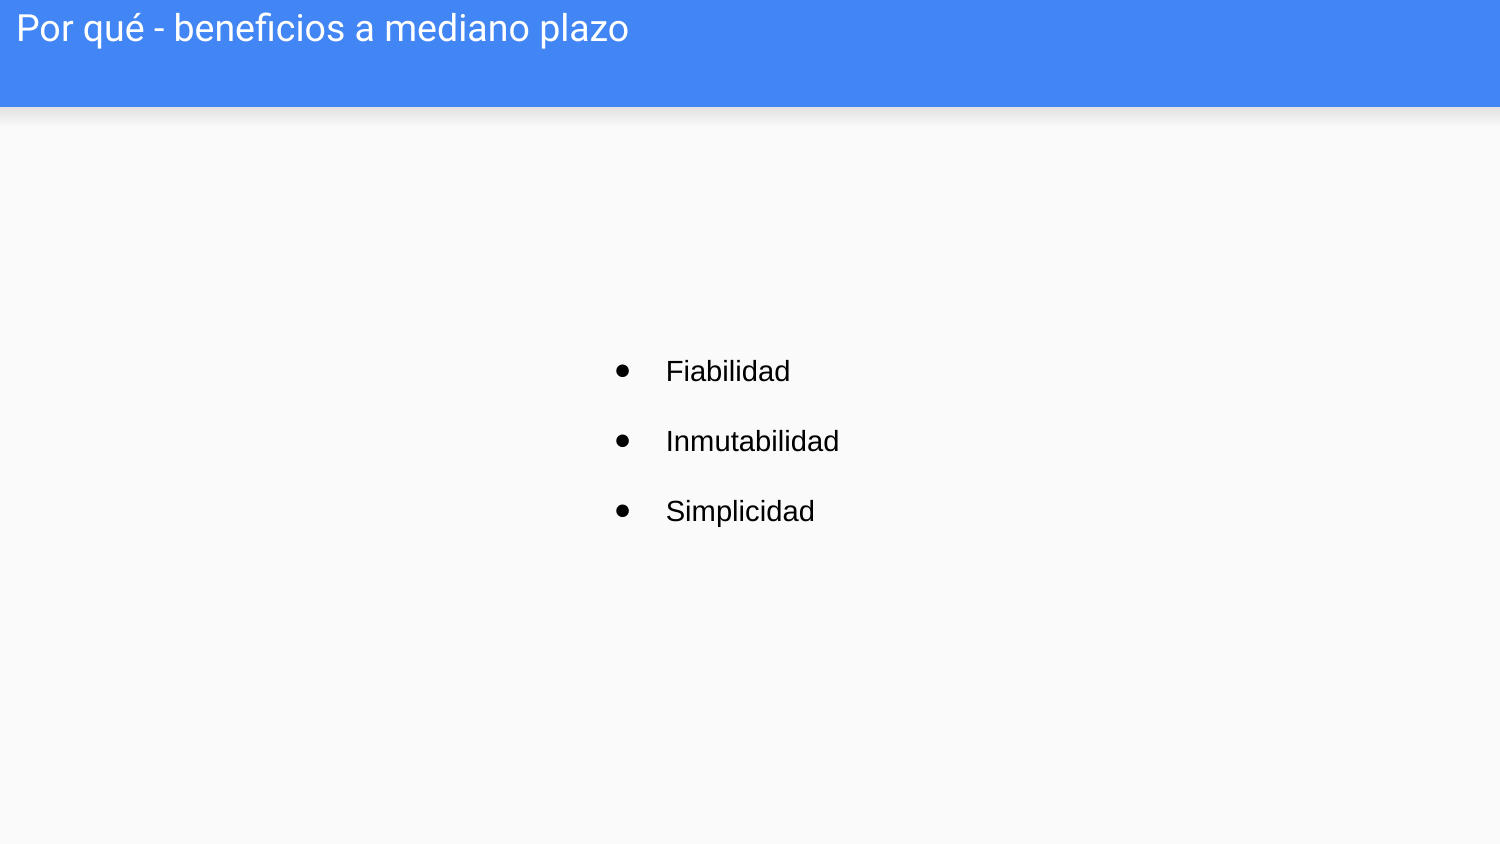

# Por qué - beneficios a mediano plazo
Fiabilidad
Inmutabilidad
Simplicidad